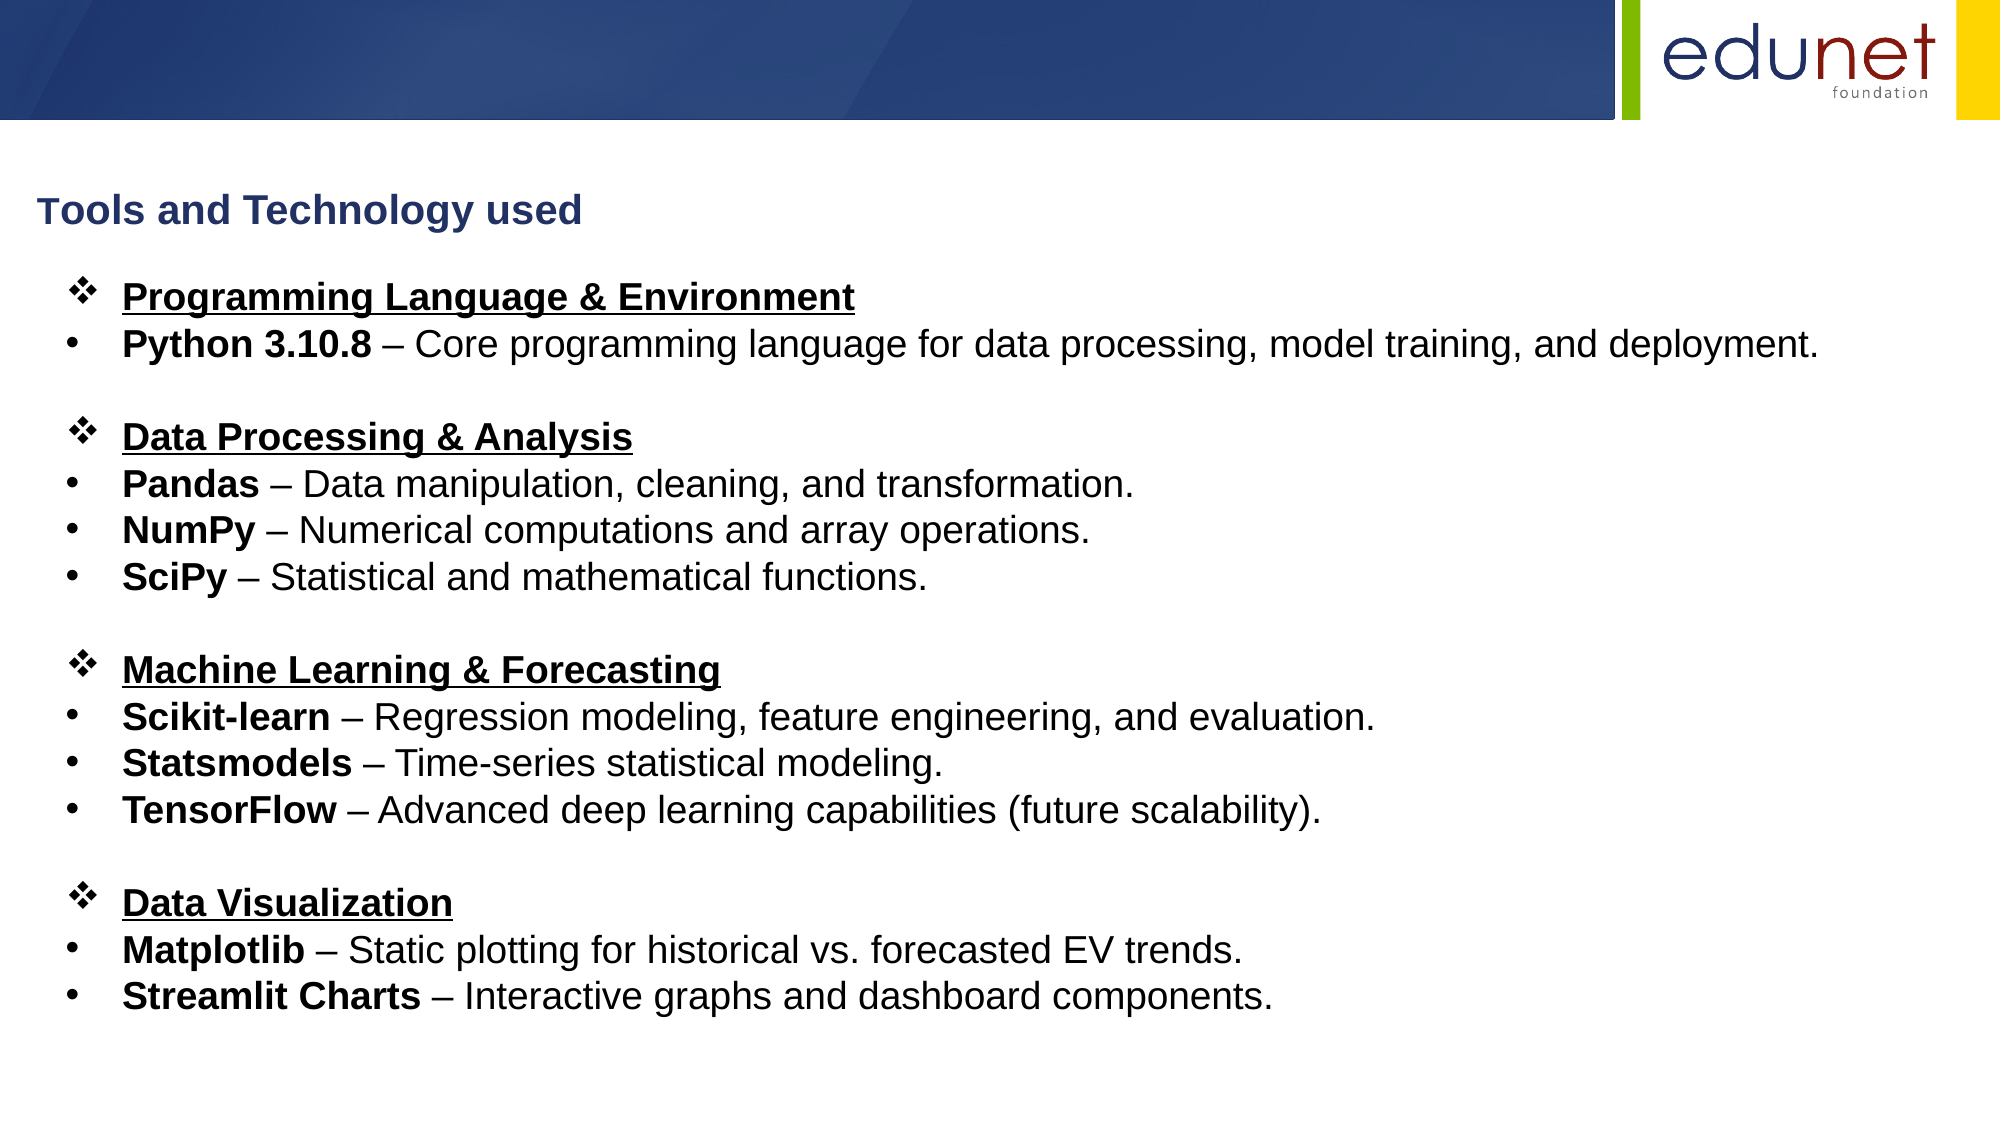

Tools and Technology used
Programming Language & Environment
Python 3.10.8 – Core programming language for data processing, model training, and deployment.

Data Processing & Analysis
Pandas – Data manipulation, cleaning, and transformation.
NumPy – Numerical computations and array operations.
SciPy – Statistical and mathematical functions.

Machine Learning & Forecasting
Scikit-learn – Regression modeling, feature engineering, and evaluation.
Statsmodels – Time-series statistical modeling.
TensorFlow – Advanced deep learning capabilities (future scalability).

Data Visualization
Matplotlib – Static plotting for historical vs. forecasted EV trends.
Streamlit Charts – Interactive graphs and dashboard components.